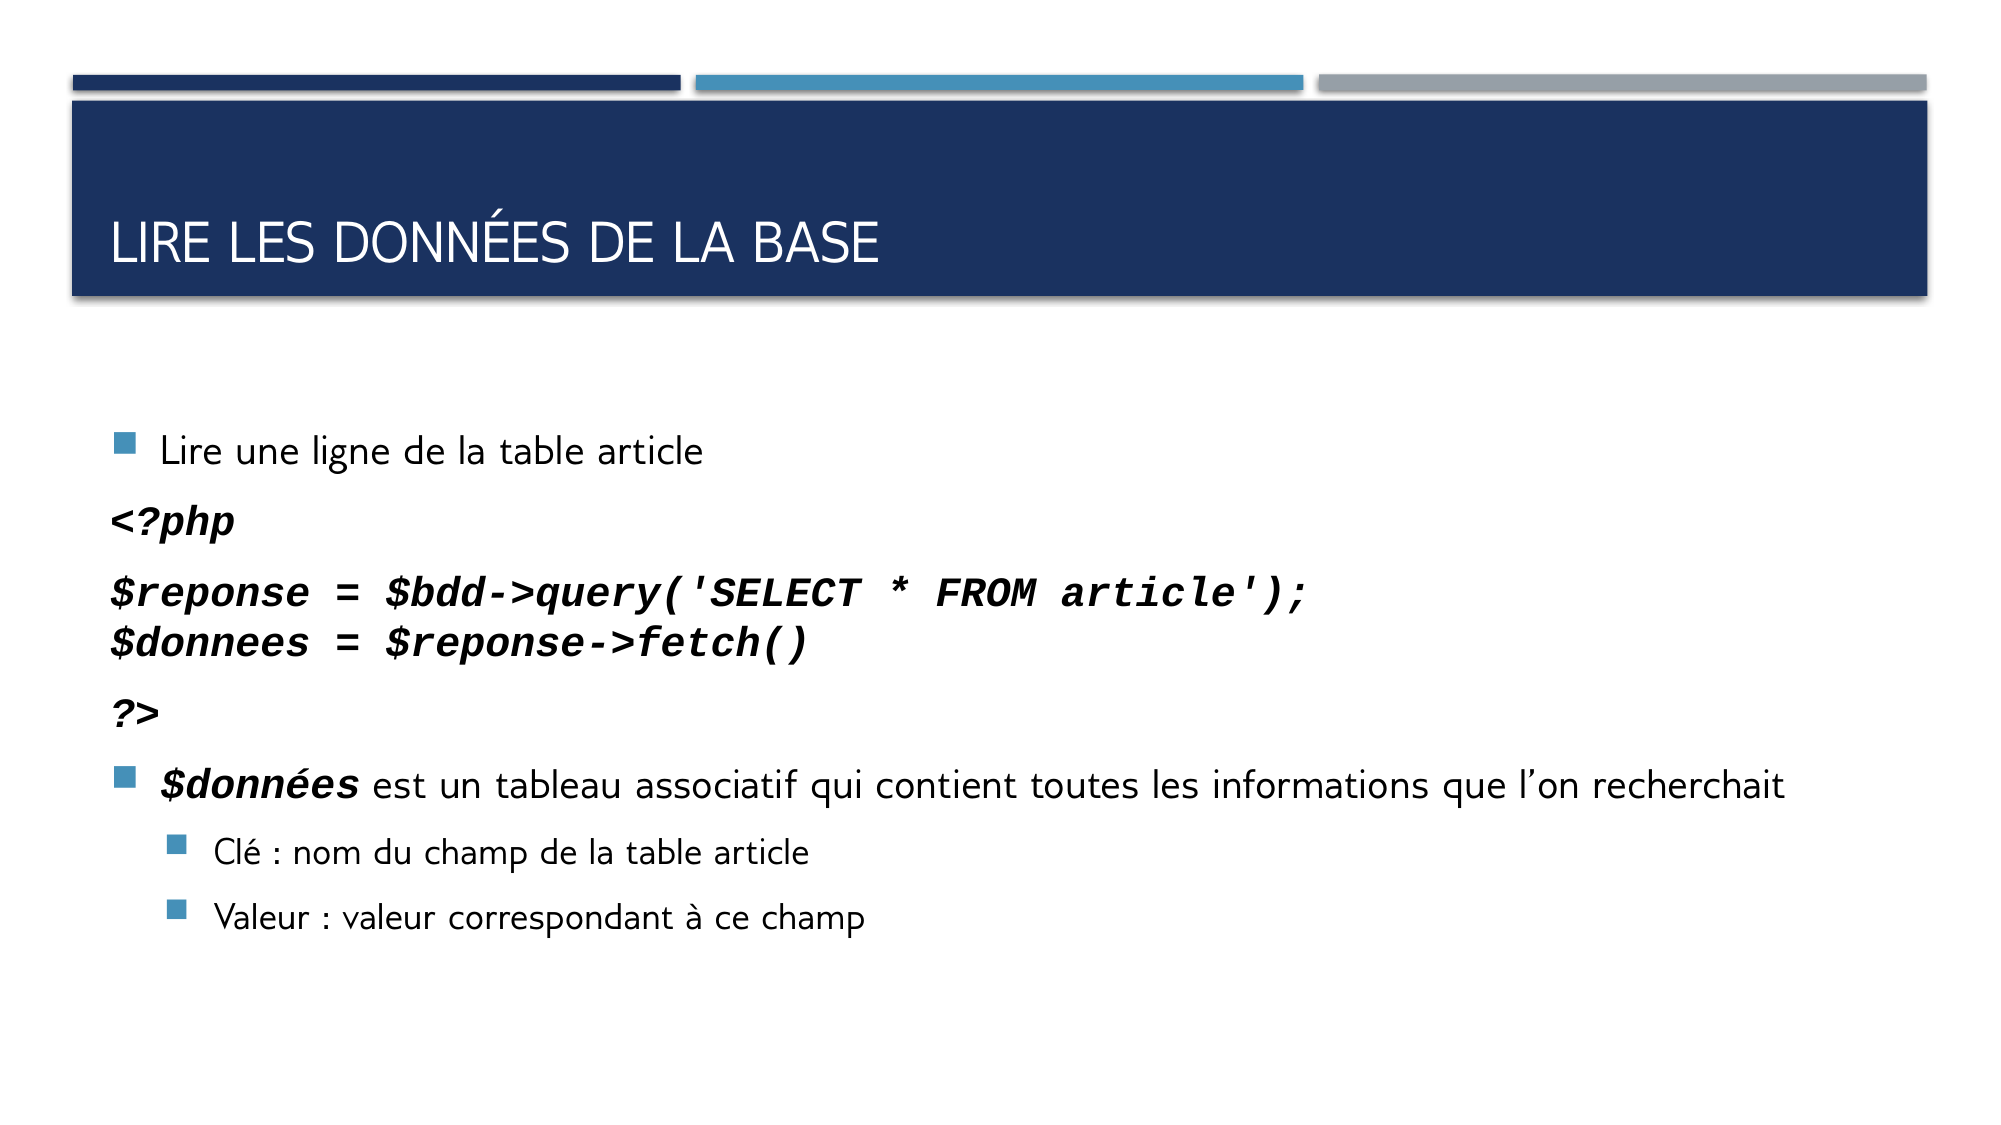

# Lire les données de la base
Lire une ligne de la table article
<?php
$reponse = $bdd->query('SELECT * FROM article');
$donnees = $reponse->fetch()
?>
$données est un tableau associatif qui contient toutes les informations que l’on recherchait
Clé : nom du champ de la table article
Valeur : valeur correspondant à ce champ